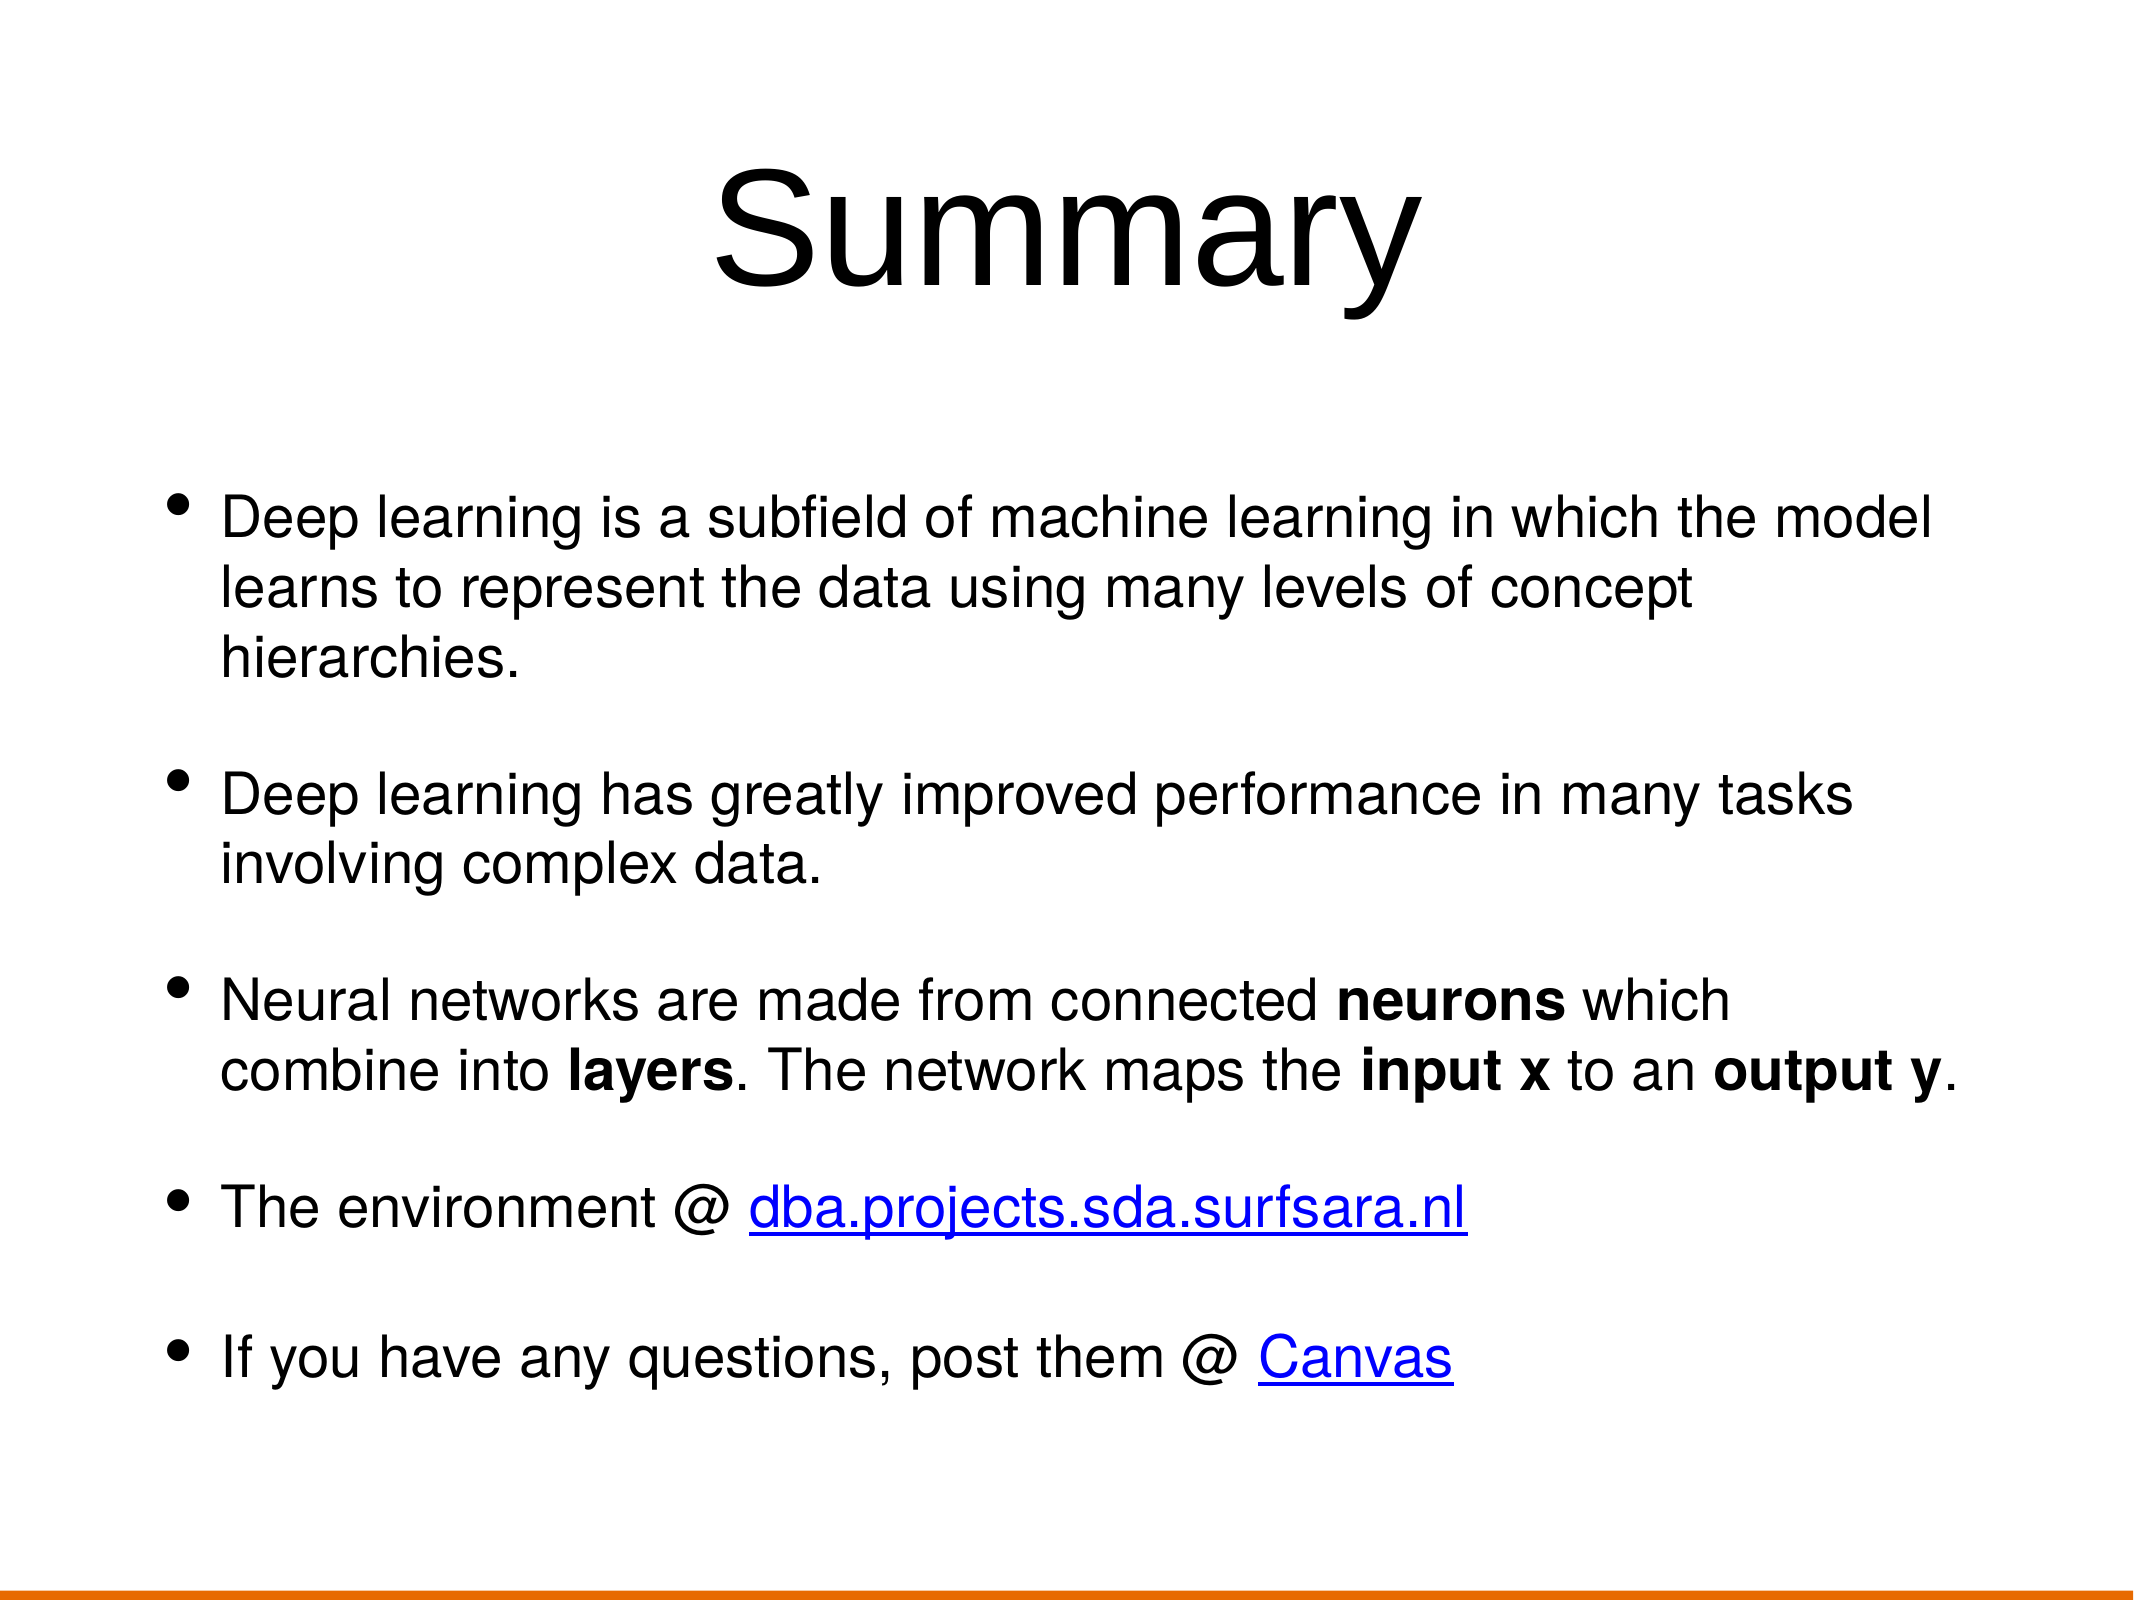

# Summary
Deep learning is a subfield of machine learning in which the model learns to represent the data using many levels of concept hierarchies.
Deep learning has greatly improved performance in many tasks involving complex data.
Neural networks are made from connected neurons which combine into layers. The network maps the input x to an output y.
The environment @ dba.projects.sda.surfsara.nl
If you have any questions, post them @ Canvas